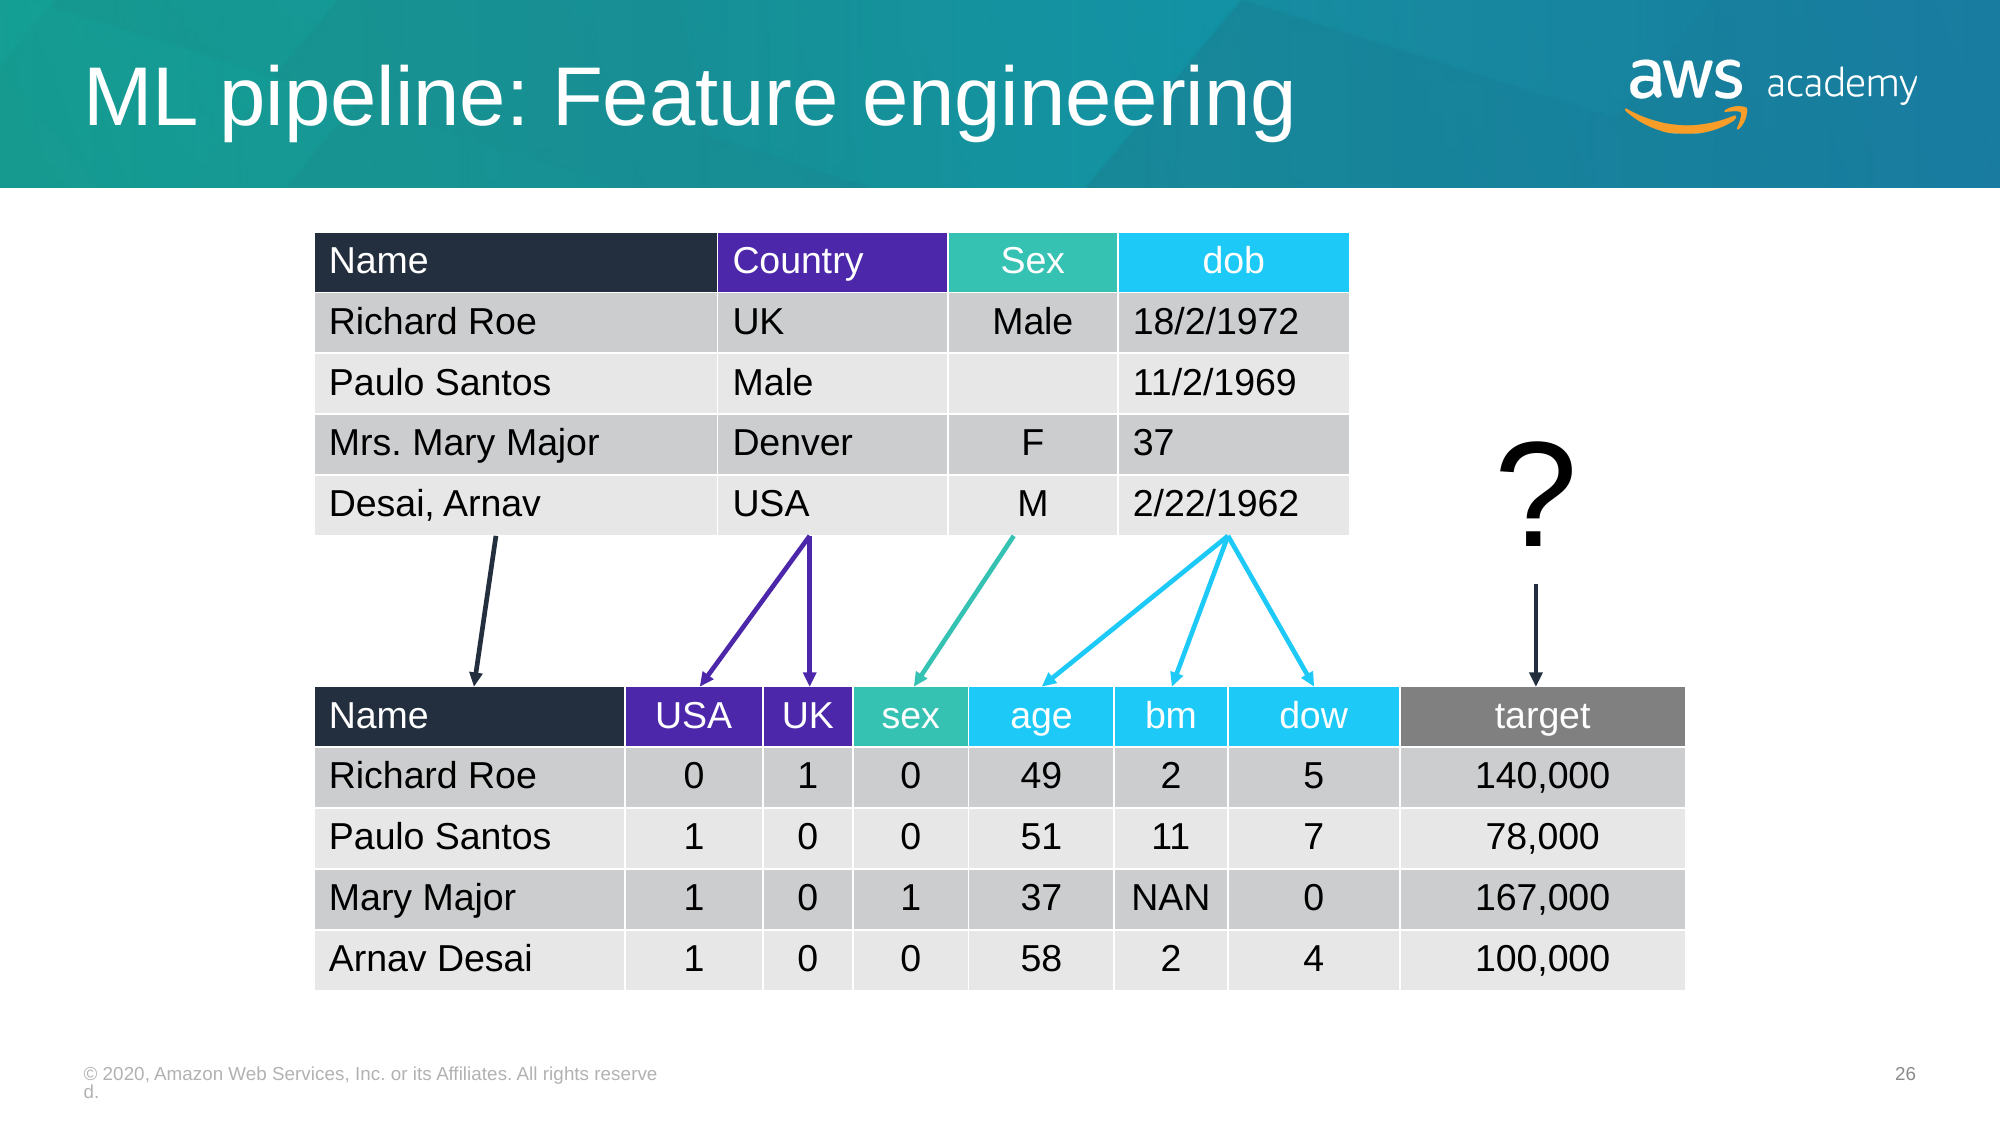

# ML pipeline: Feature engineering
| Name | Country | Sex | dob |
| --- | --- | --- | --- |
| Richard Roe | UK | Male | 18/2/1972 |
| Paulo Santos | Male |  | 11/2/1969 |
| Mrs. Mary Major | Denver | F | 37 |
| Desai, Arnav | USA | M | 2/22/1962 |
?
| Name | USA | UK | sex | age | bm | dow | target |
| --- | --- | --- | --- | --- | --- | --- | --- |
| Richard Roe | 0 | 1 | 0 | 49 | 2 | 5 | 140,000 |
| Paulo Santos | 1 | 0 | 0 | 51 | 11 | 7 | 78,000 |
| Mary Major | 1 | 0 | 1 | 37 | NAN | 0 | 167,000 |
| Arnav Desai | 1 | 0 | 0 | 58 | 2 | 4 | 100,000 |
© 2020, Amazon Web Services, Inc. or its Affiliates. All rights reserved.
26